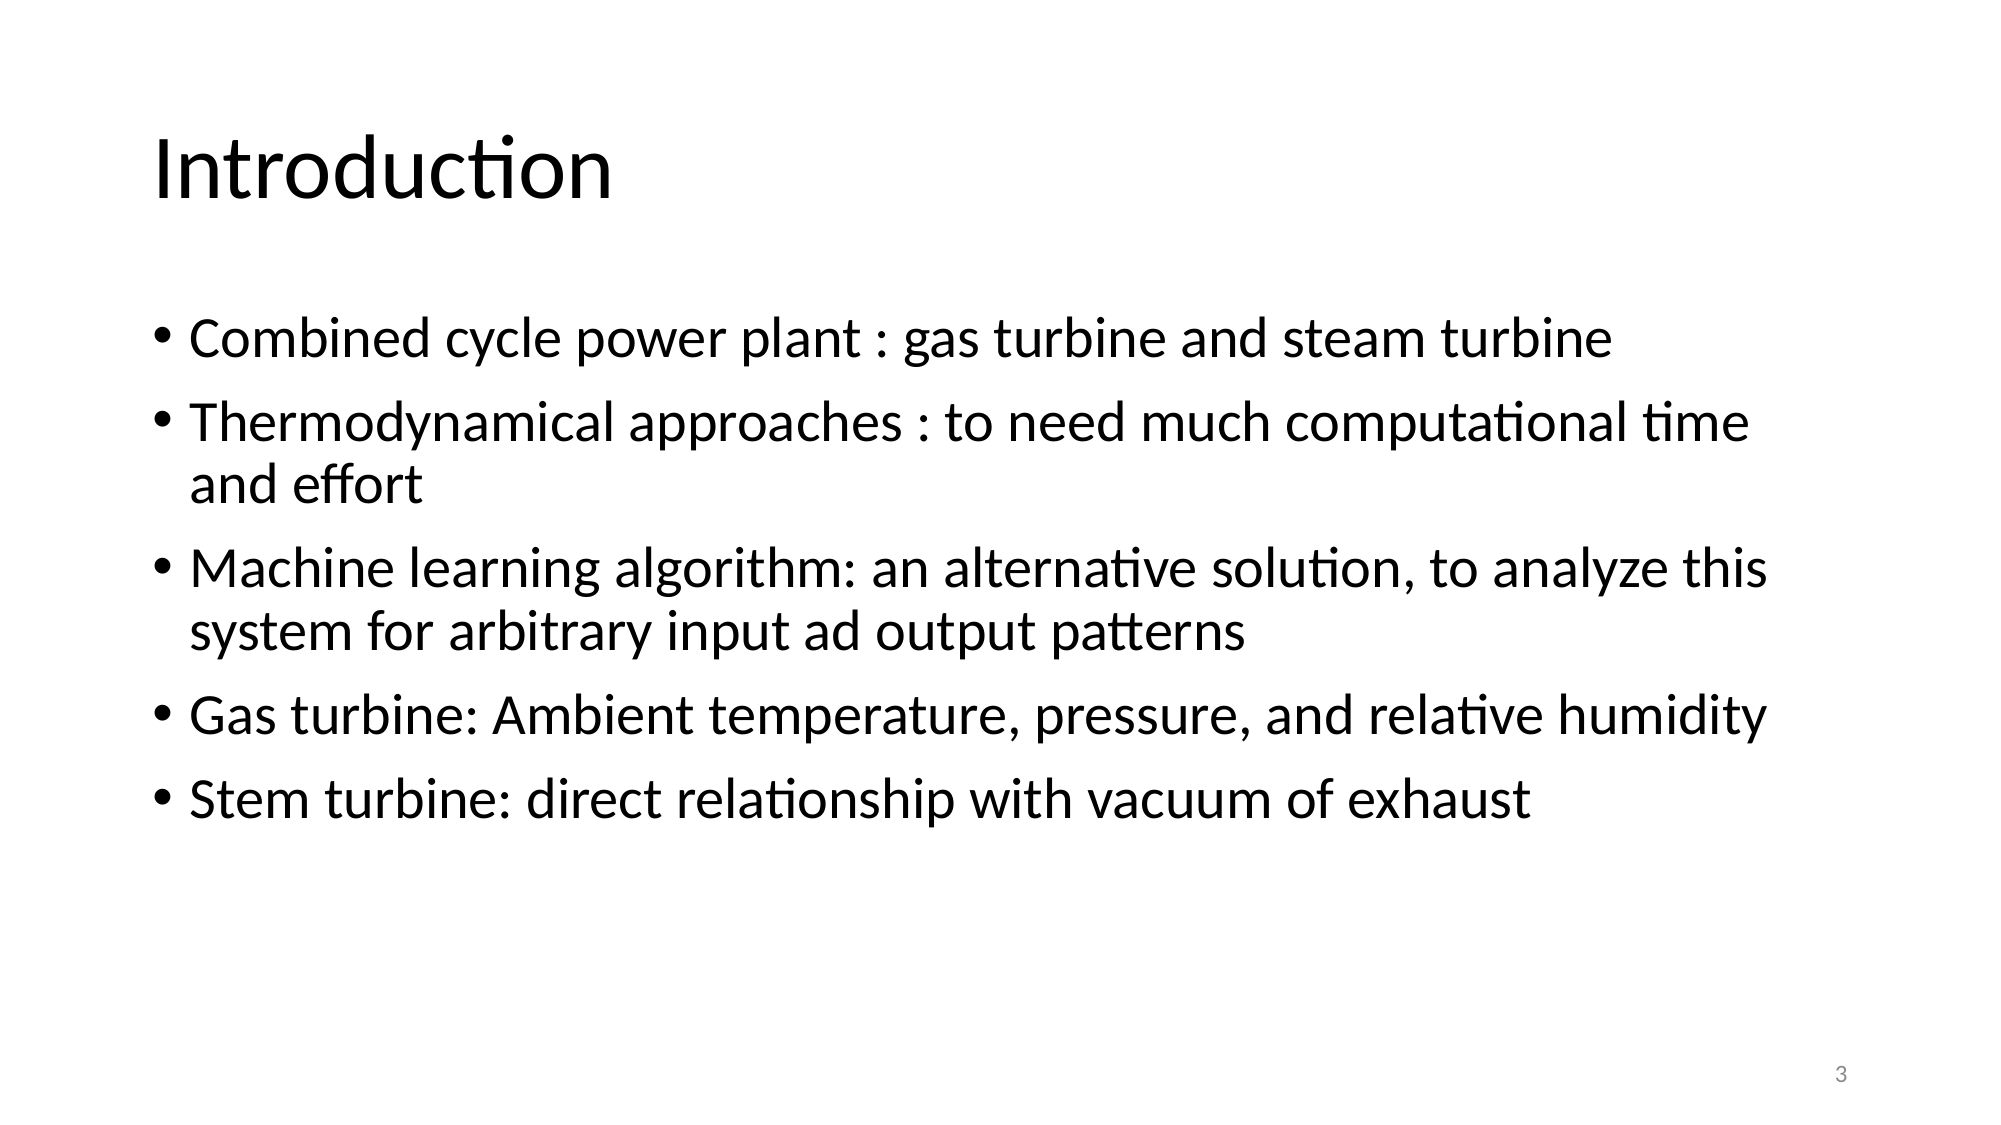

# Introduction
Combined cycle power plant : gas turbine and steam turbine
Thermodynamical approaches : to need much computational time and effort
Machine learning algorithm: an alternative solution, to analyze this system for arbitrary input ad output patterns
Gas turbine: Ambient temperature, pressure, and relative humidity
Stem turbine: direct relationship with vacuum of exhaust

3